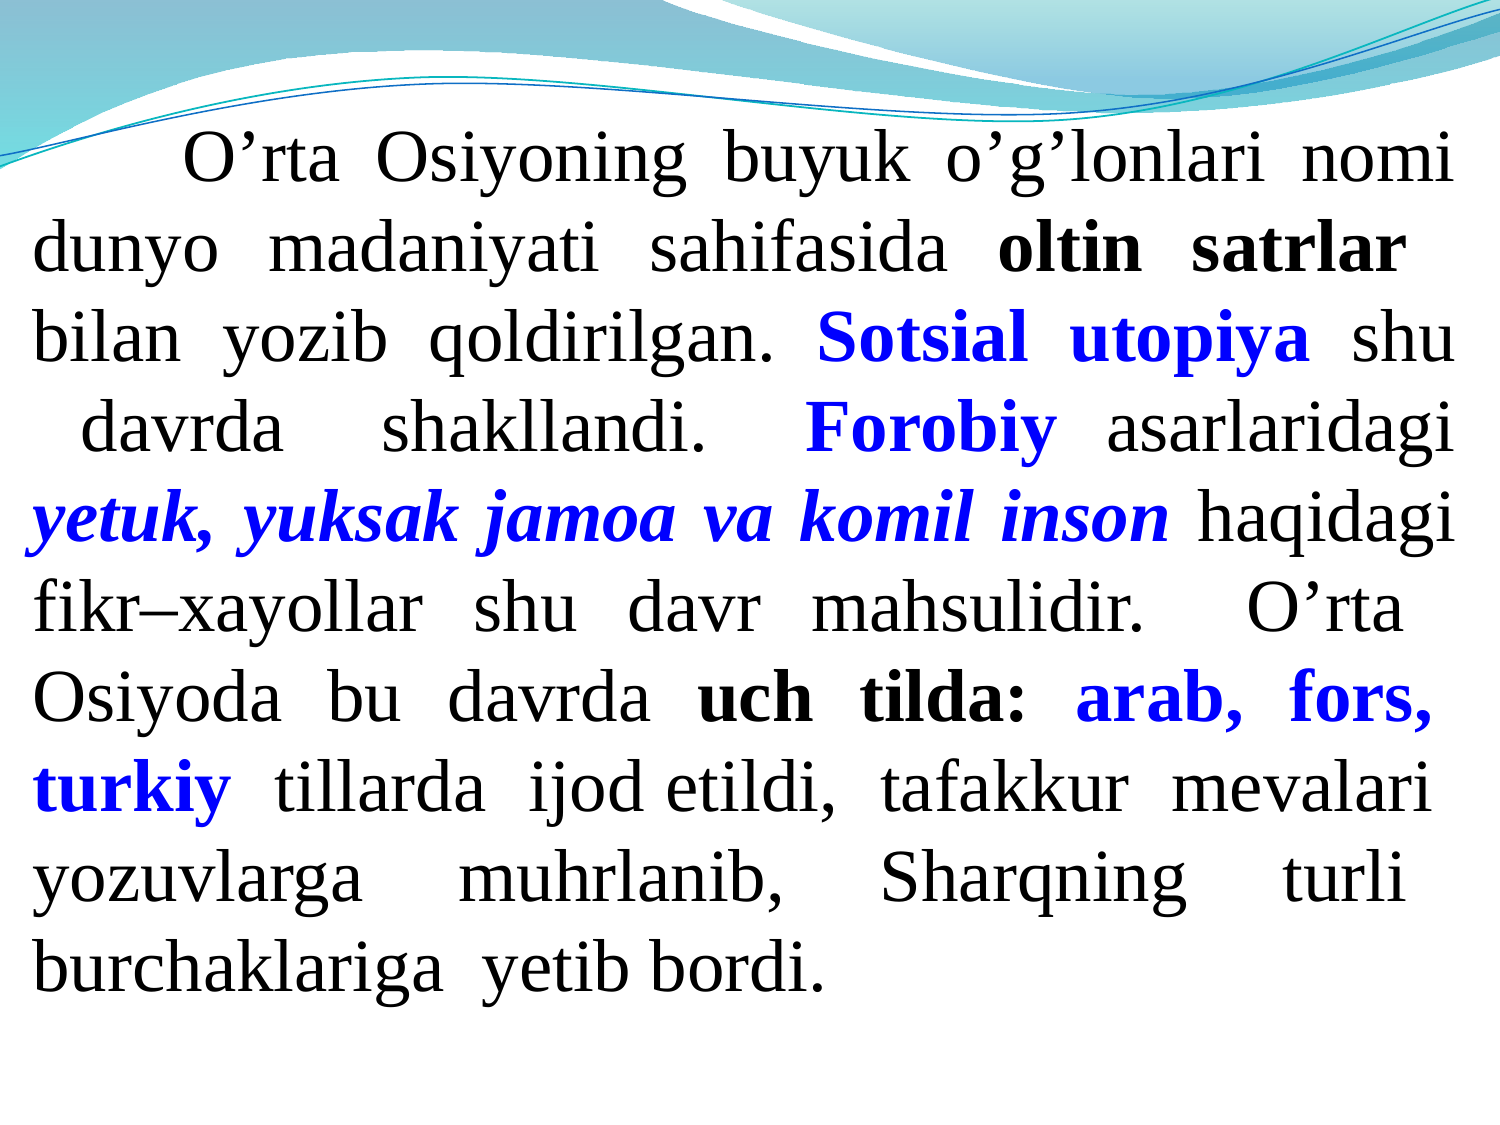

O’rta Osiyoning buyuk o’g’lonlari nomi dunyo madaniyati sahifasida oltin satrlar  bilan  yozib  qoldirilgan.  Sotsial  utopiya  shu  davrda  shakllandi.  Forobiy asarlaridagi yetuk, yuksak jamoa va komil inson haqidagi fikr–xayollar shu davr mahsulidir.  O’rta  Osiyoda  bu  davrda  uch  tilda:  arab,  fors,  turkiy  tillarda  ijod etildi,  tafakkur  mevalari  yozuvlarga  muhrlanib,  Sharqning  turli  burchaklariga  yetib bordi.